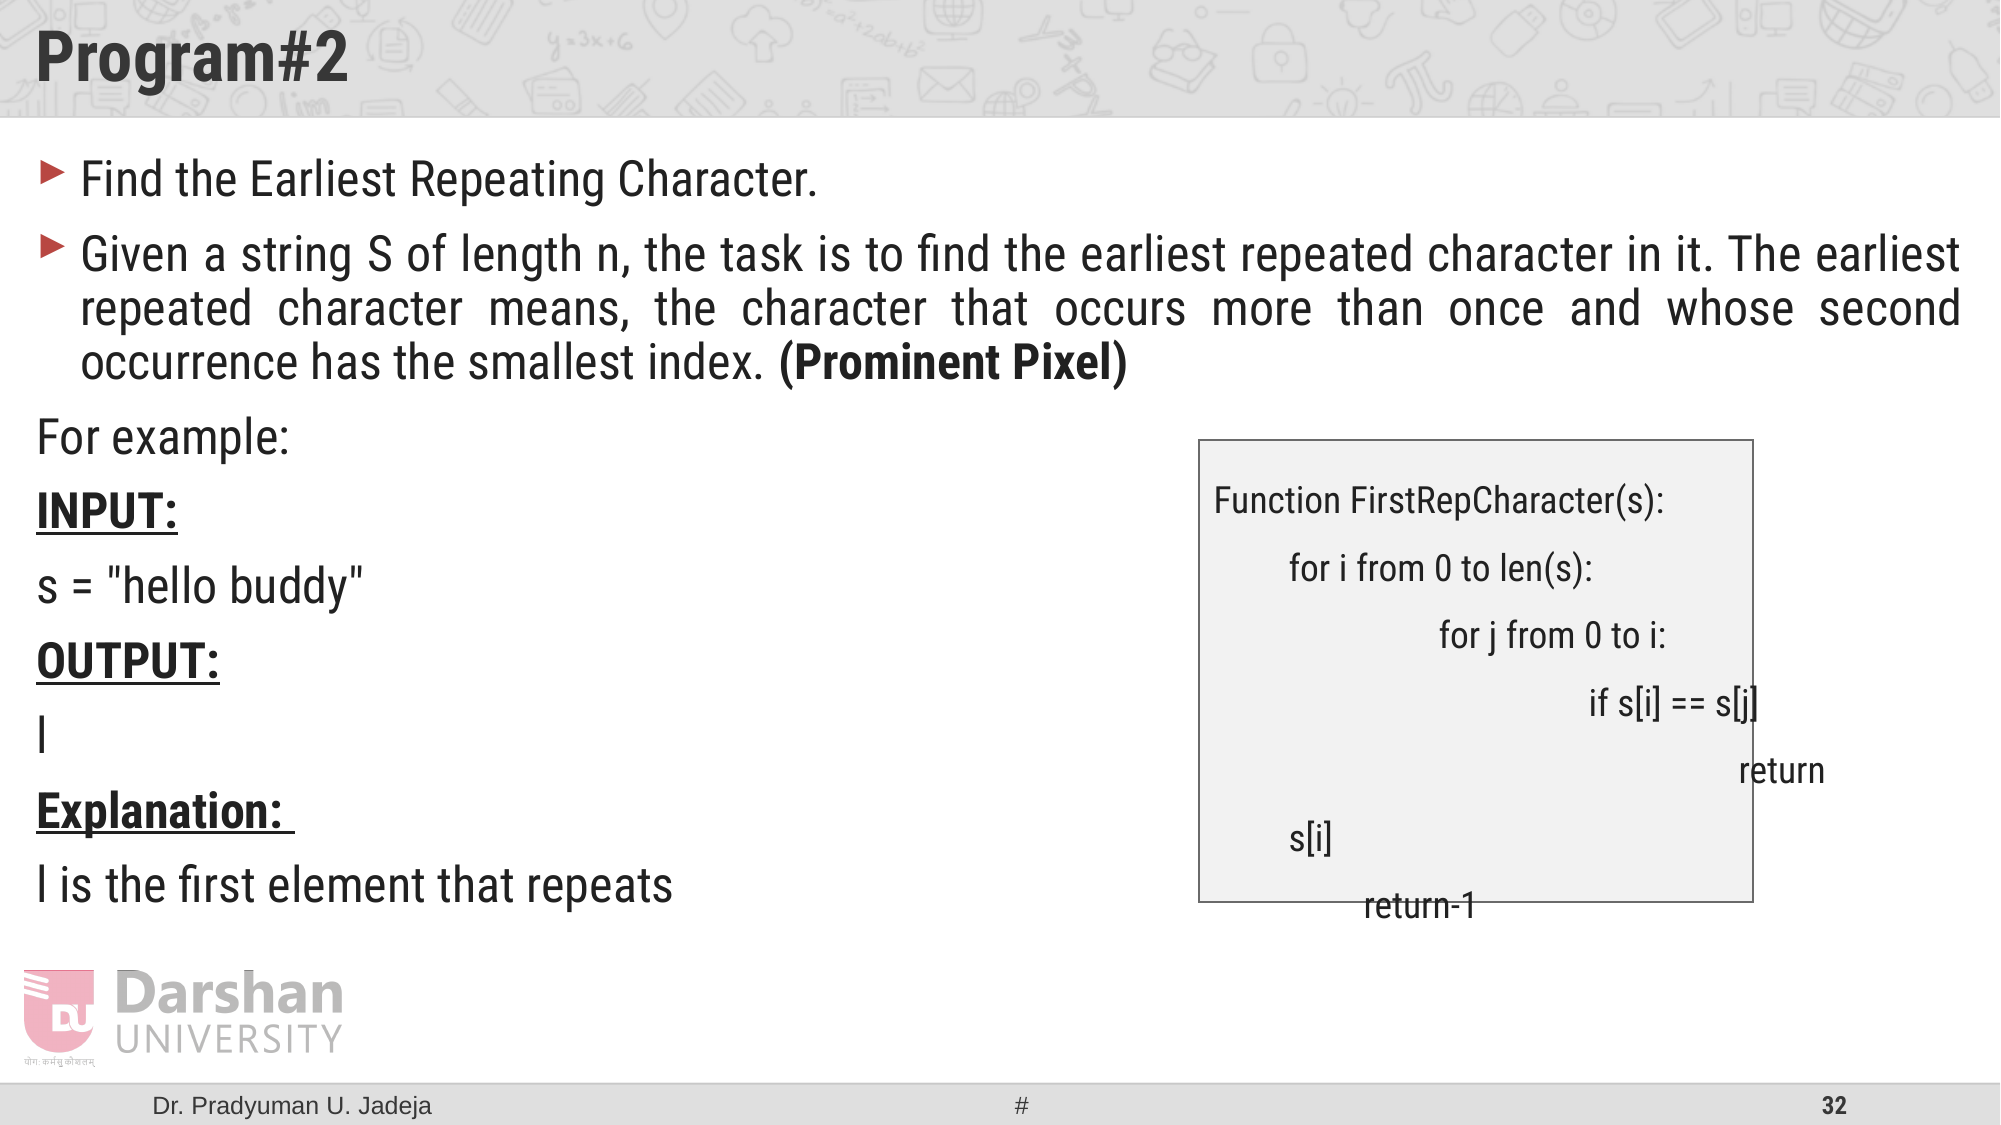

# Program#2
Find the Earliest Repeating Character.
Given a string S of length n, the task is to find the earliest repeated character in it. The earliest repeated character means, the character that occurs more than once and whose second occurrence has the smallest index. (Prominent Pixel)
For example:
INPUT:
s = "hello buddy"
OUTPUT:
l
Explanation:
l is the first element that repeats

Function FirstRepCharacter(s):
for i from 0 to len(s):
	for j from 0 to i:
		if s[i] == s[j]
			return s[i]
	return-1